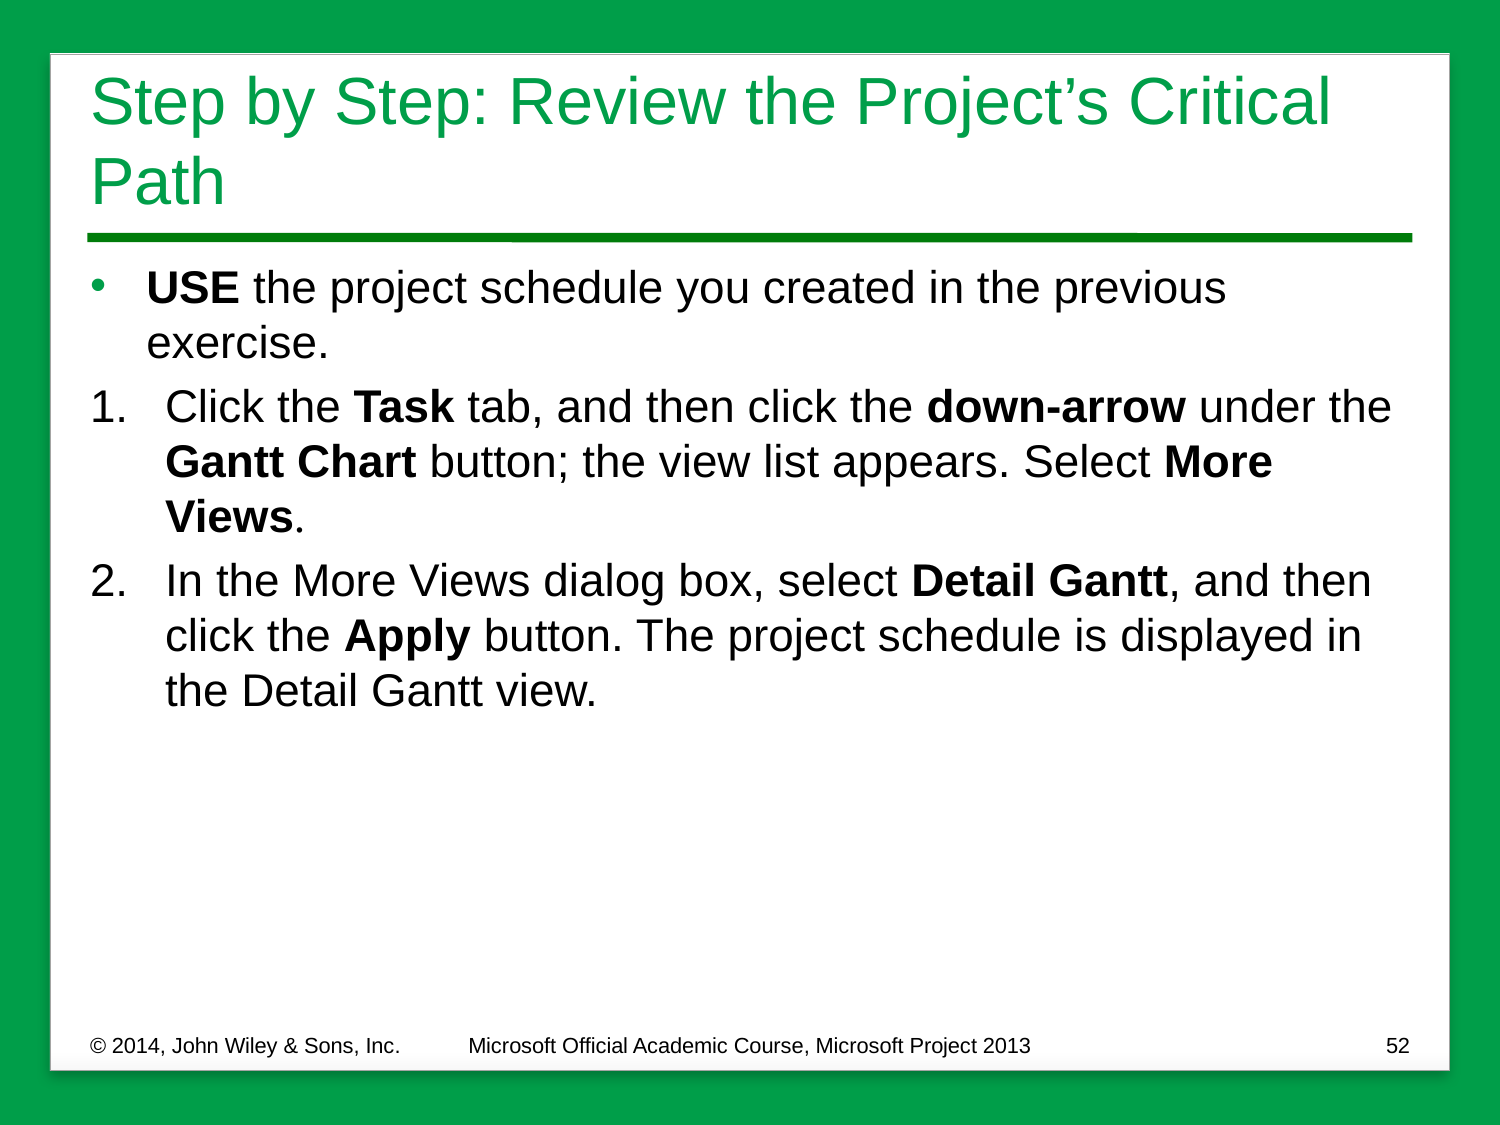

# Step by Step: Review the Project’s Critical Path
USE the project schedule you created in the previous exercise.
1.	Click the Task tab, and then click the down-arrow under the Gantt Chart button; the view list appears. Select More Views.
2.	In the More Views dialog box, select Detail Gantt, and then click the Apply button. The project schedule is displayed in the Detail Gantt view.
© 2014, John Wiley & Sons, Inc.
Microsoft Official Academic Course, Microsoft Project 2013
52